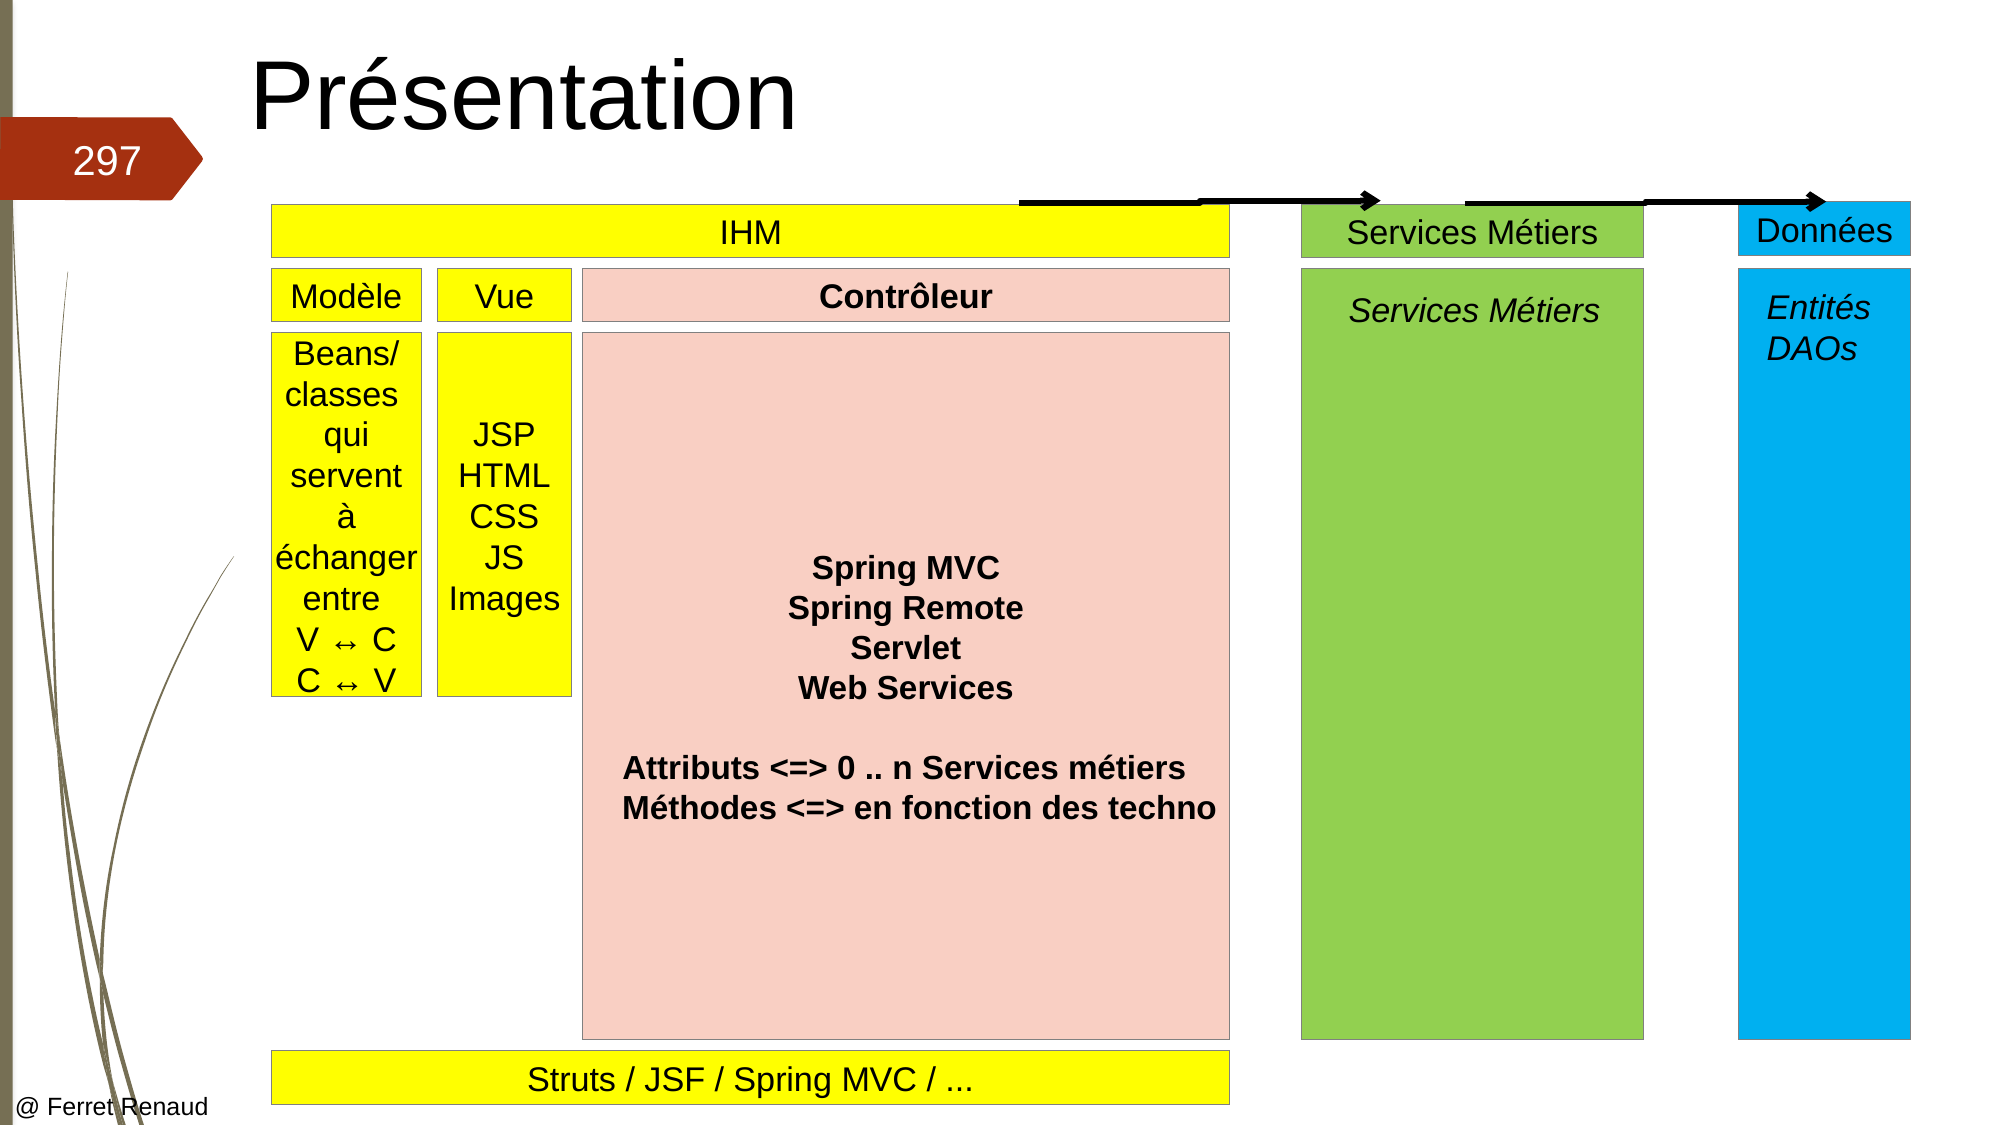

# Présentation
297
Données
IHM
Services Métiers
Modèle
Vue
Contrôleur

Entités
DAOs
Services Métiers
Beans/
classes
qui
servent
à
échanger
entre
V ↔ C
C ↔ V
JSP
HTML
CSS
JS
Images
Spring MVC
Spring Remote
Servlet
Web Services

   Attributs <=> 0 .. n Services métiers
   Méthodes <=> en fonction des techno
Struts / JSF / Spring MVC / ...
@ Ferret Renaud